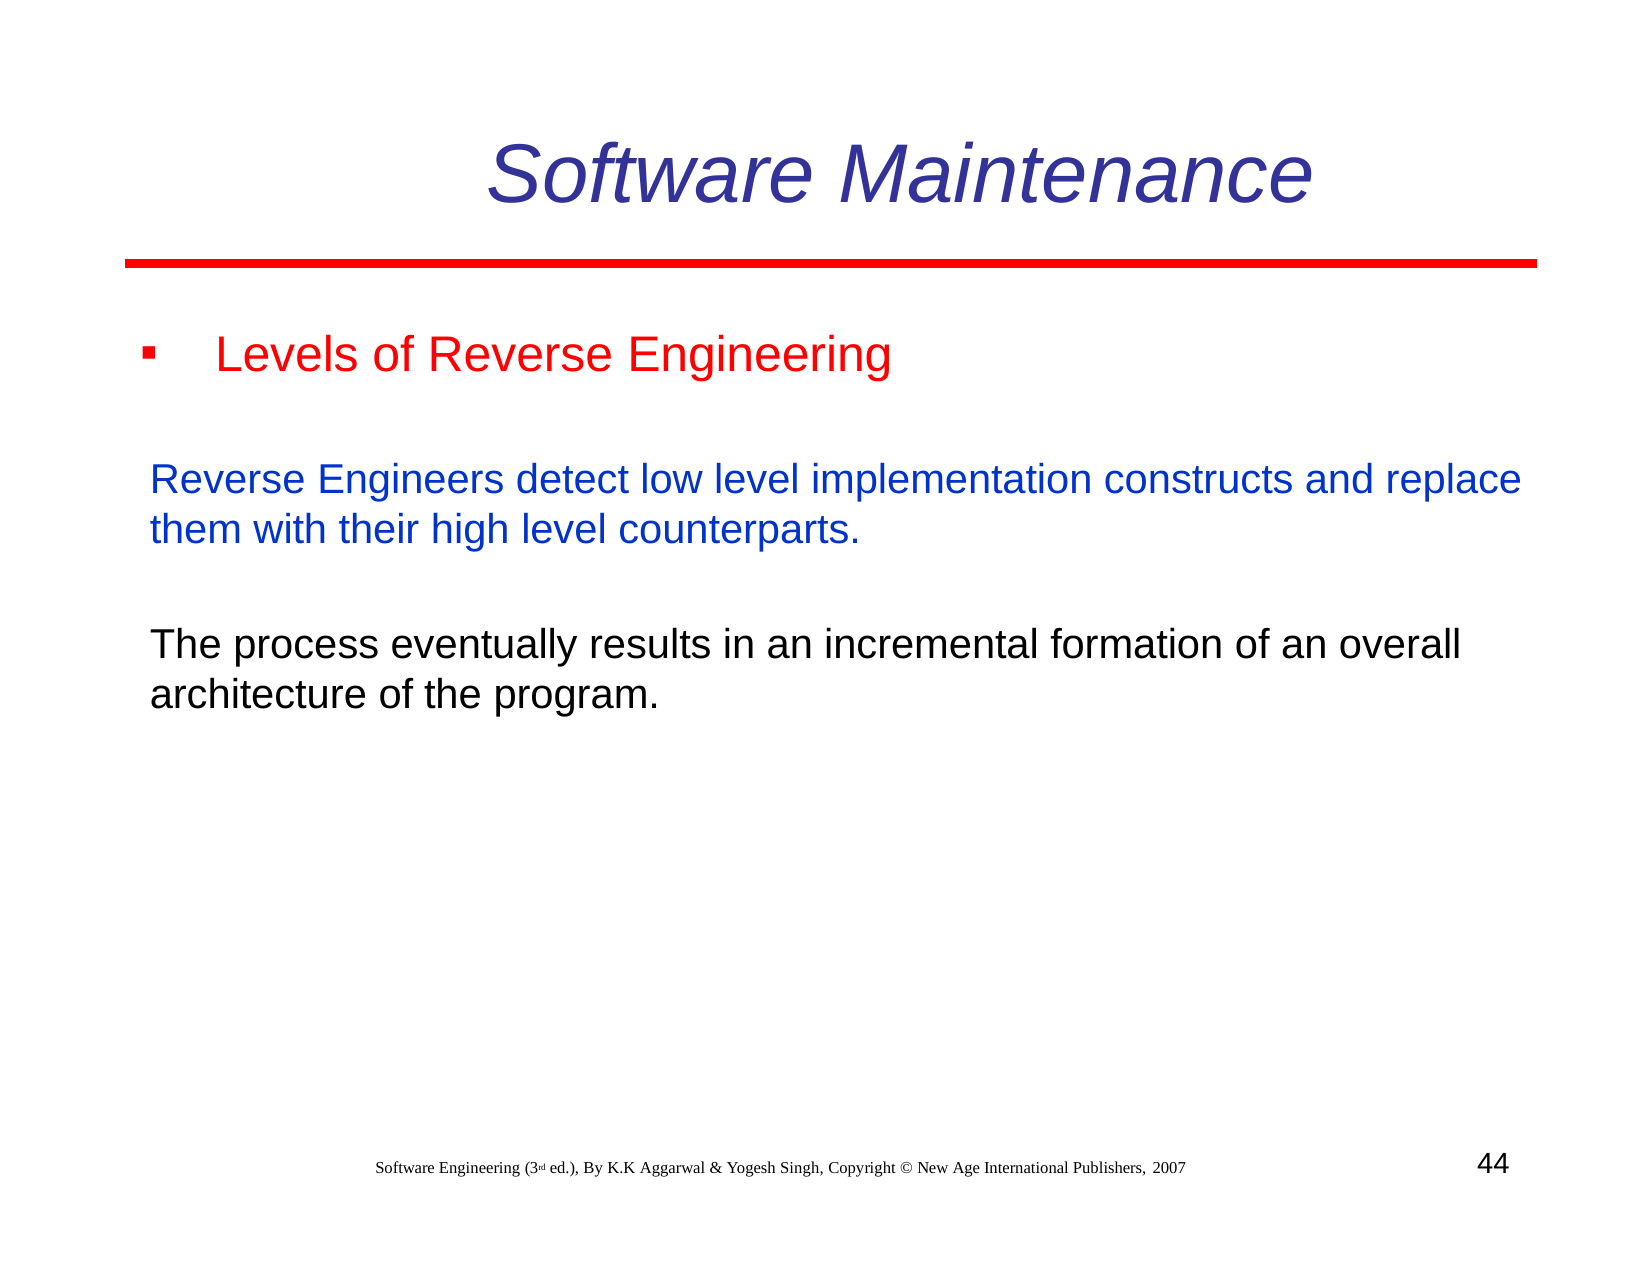

# Software Maintenance

Levels of Reverse Engineering

Reverse Engineers detect low level implementation constructs and replace  them with their high level counterparts.

The process eventually results in an incremental formation of an overall  architecture of the program.
44
Software Engineering (3rd  ed.), By K.K Aggarwal & Yogesh Singh, Copyright © New Age International Publishers, 2007